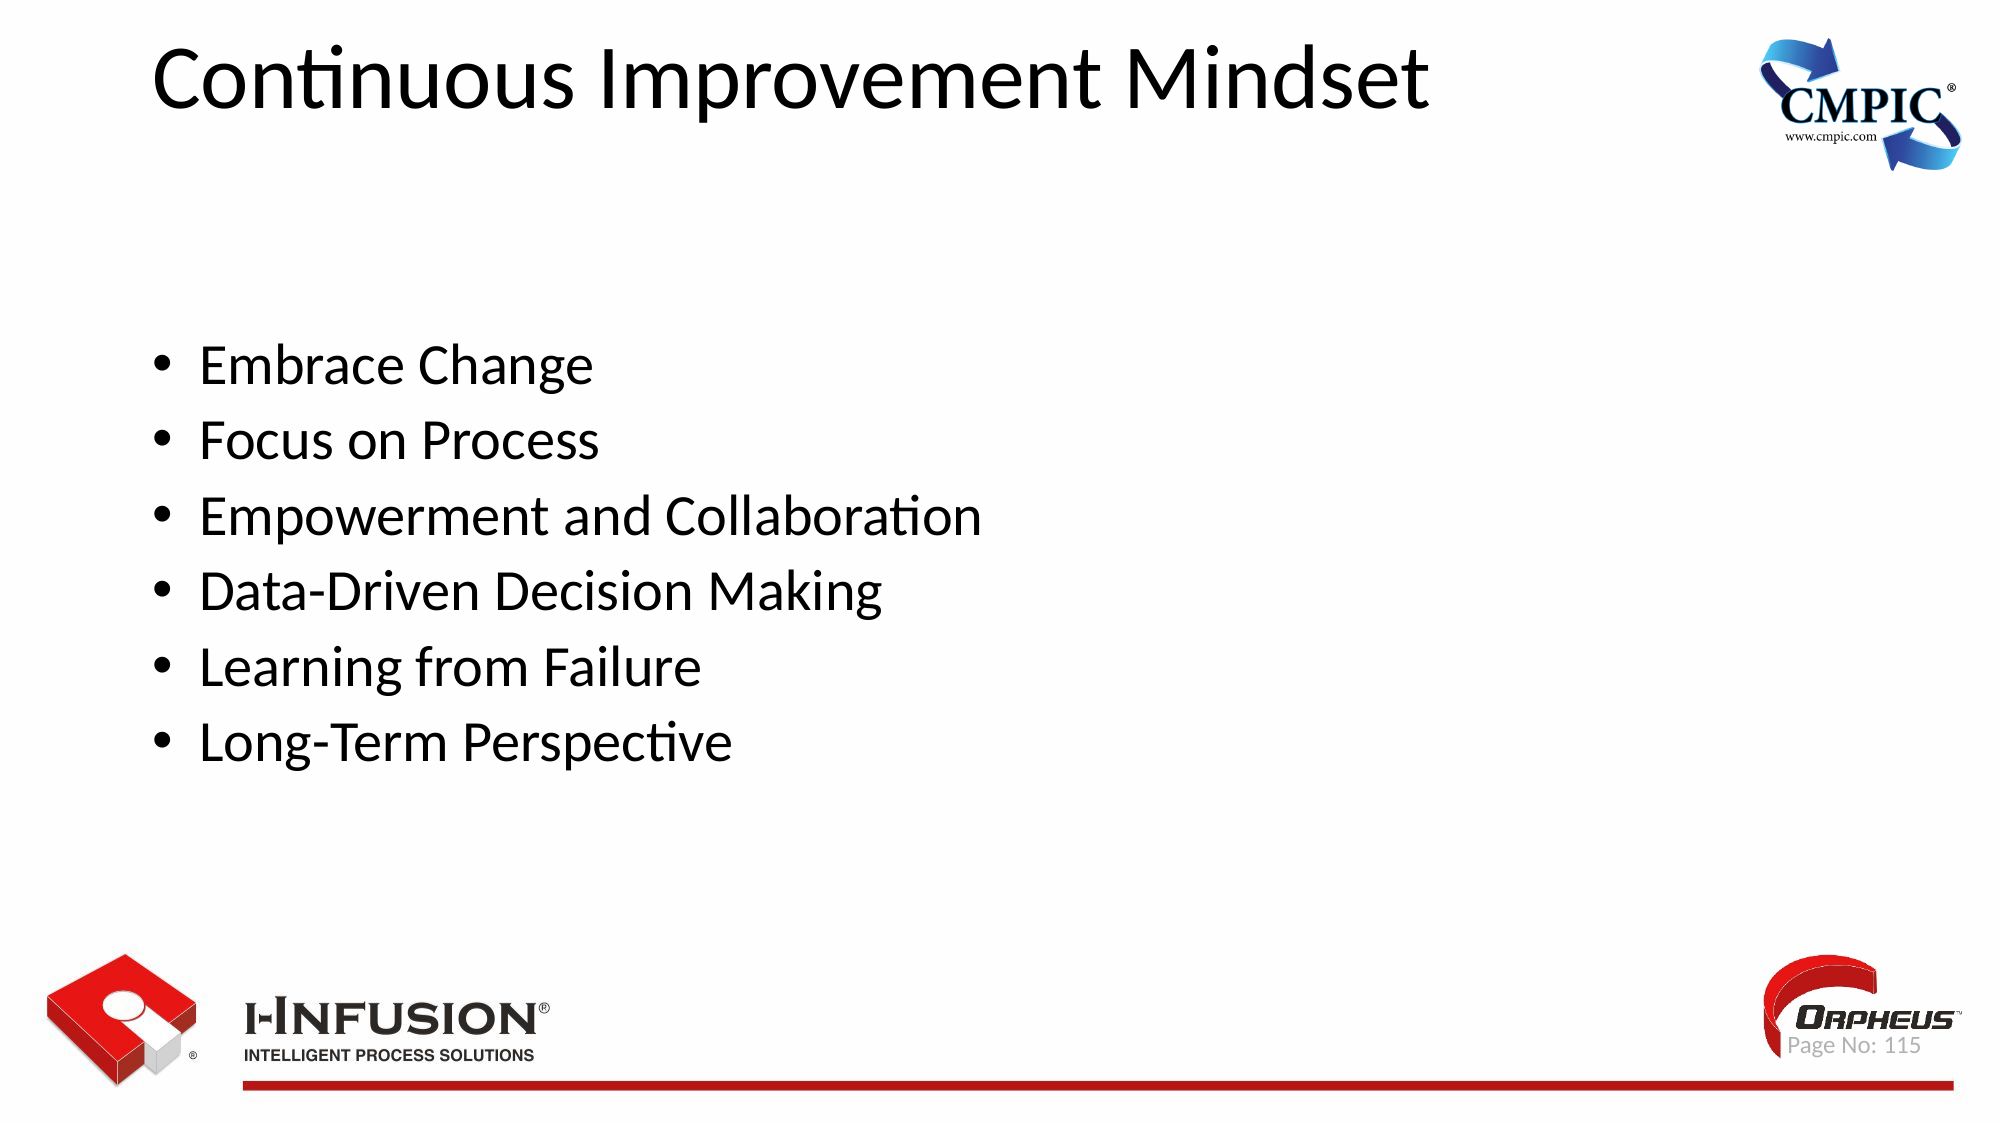

Continuous Improvement Mindset
Embrace Change
Focus on Process
Empowerment and Collaboration
Data-Driven Decision Making
Learning from Failure
Long-Term Perspective
 Page No: 115